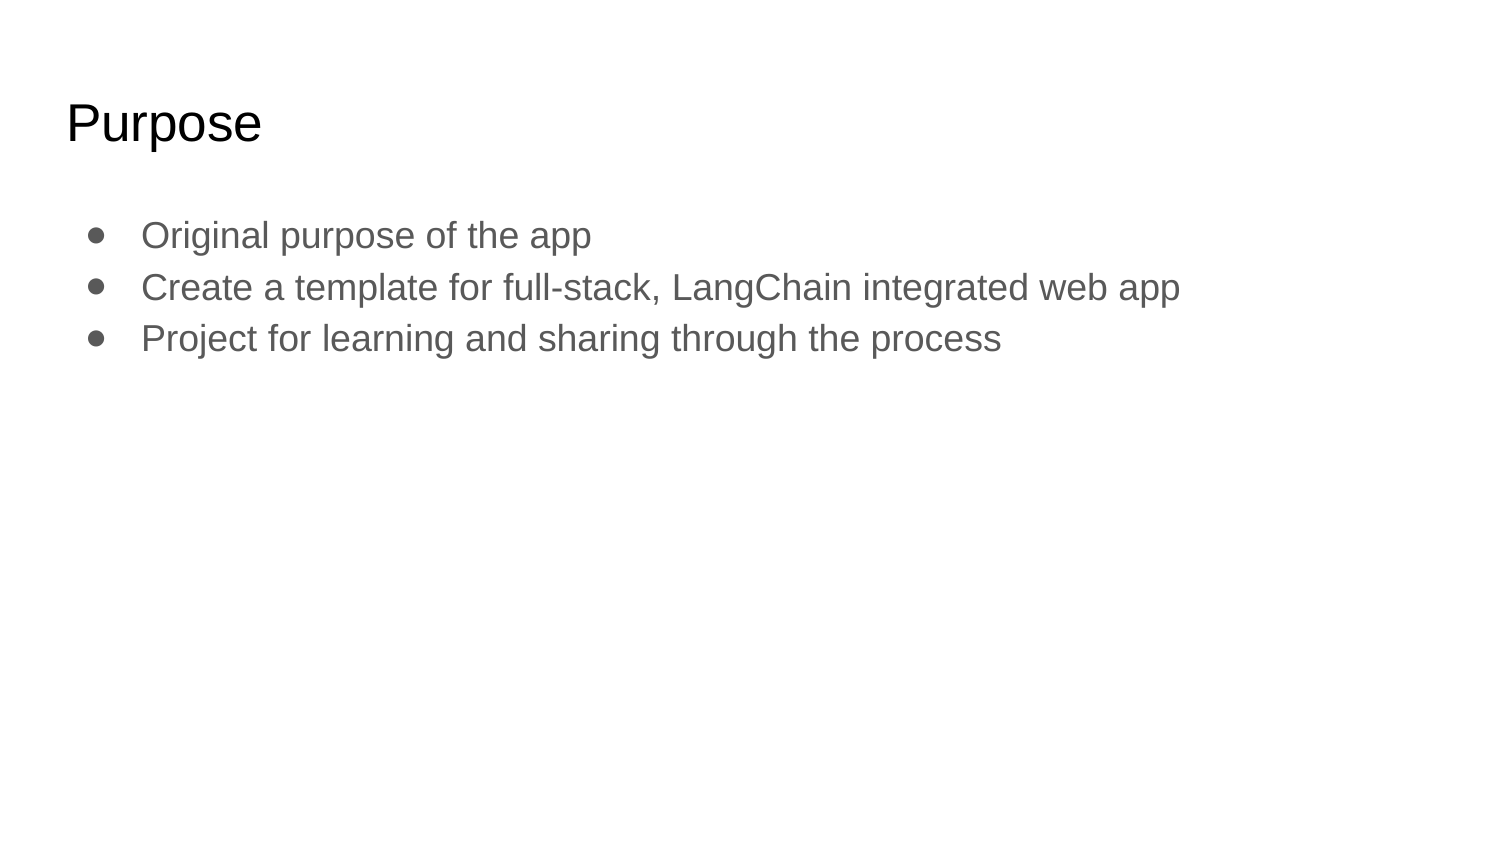

# Purpose
Original purpose of the app
Create a template for full-stack, LangChain integrated web app
Project for learning and sharing through the process